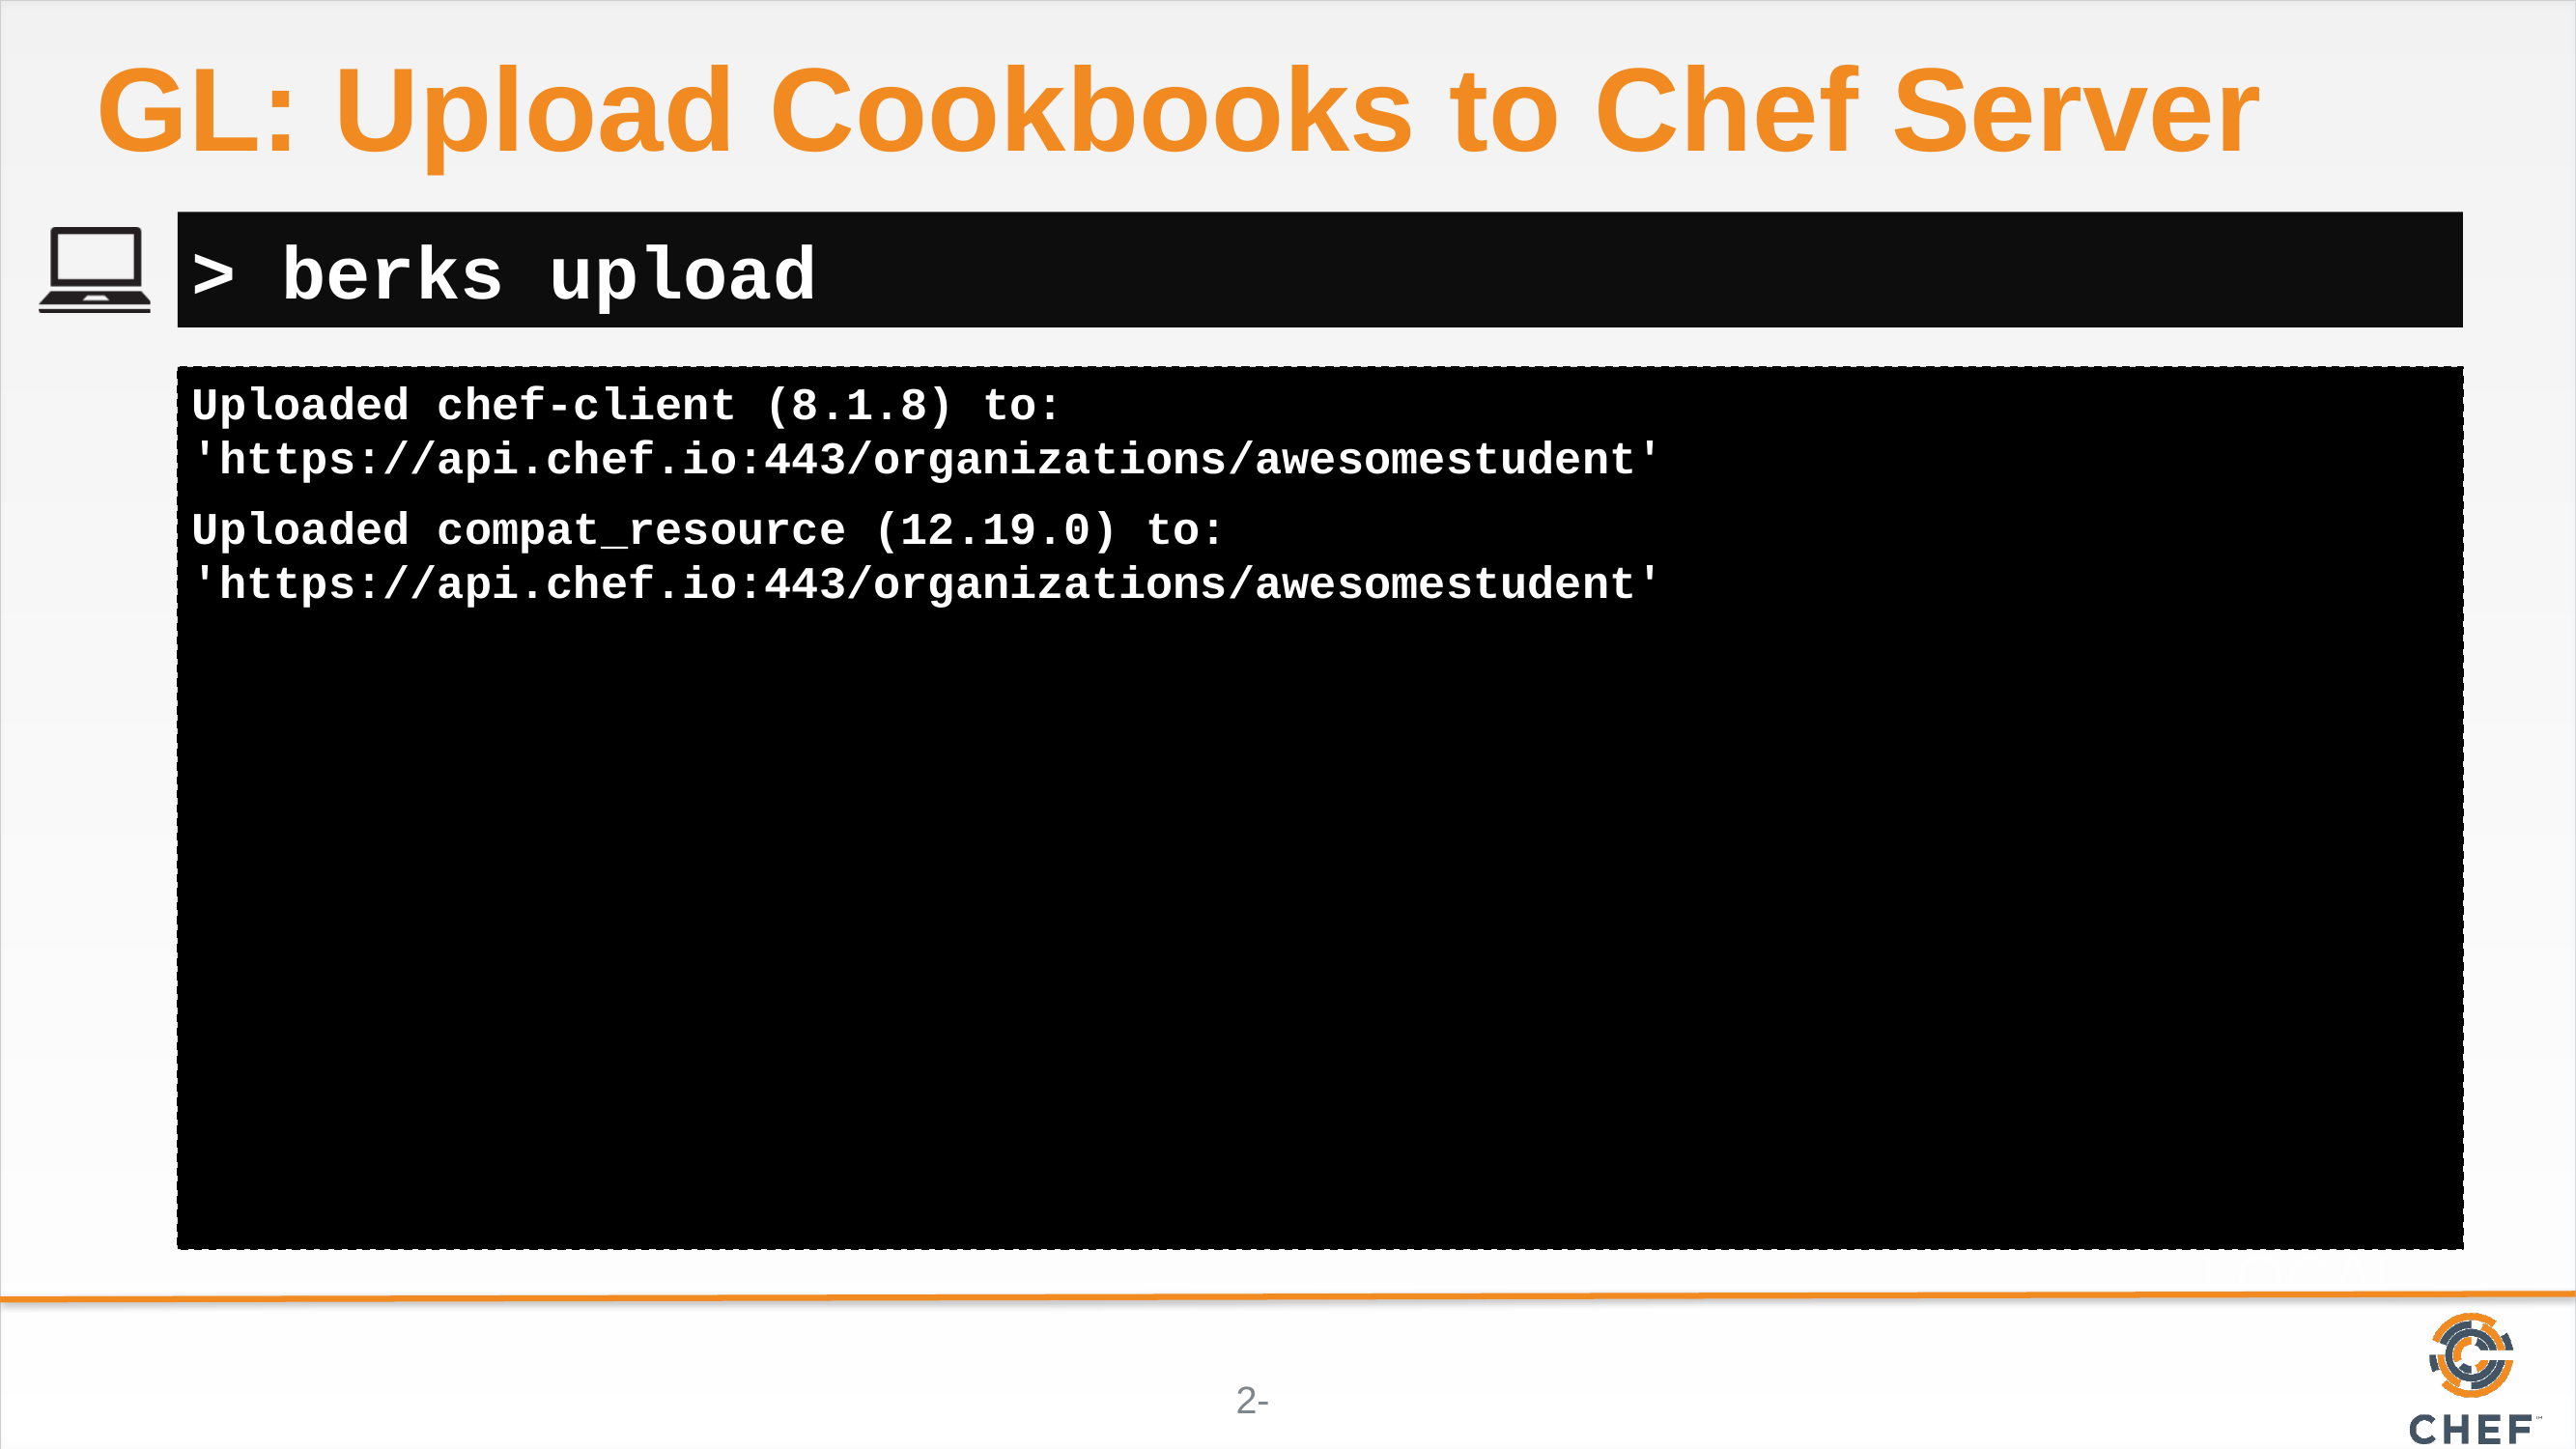

# GL: Upload Cookbooks to Chef Server
> berks upload
Uploaded chef-client (8.1.8) to: 'https://api.chef.io:443/organizations/awesomestudent'
Uploaded compat_resource (12.19.0) to: 'https://api.chef.io:443/organizations/awesomestudent'